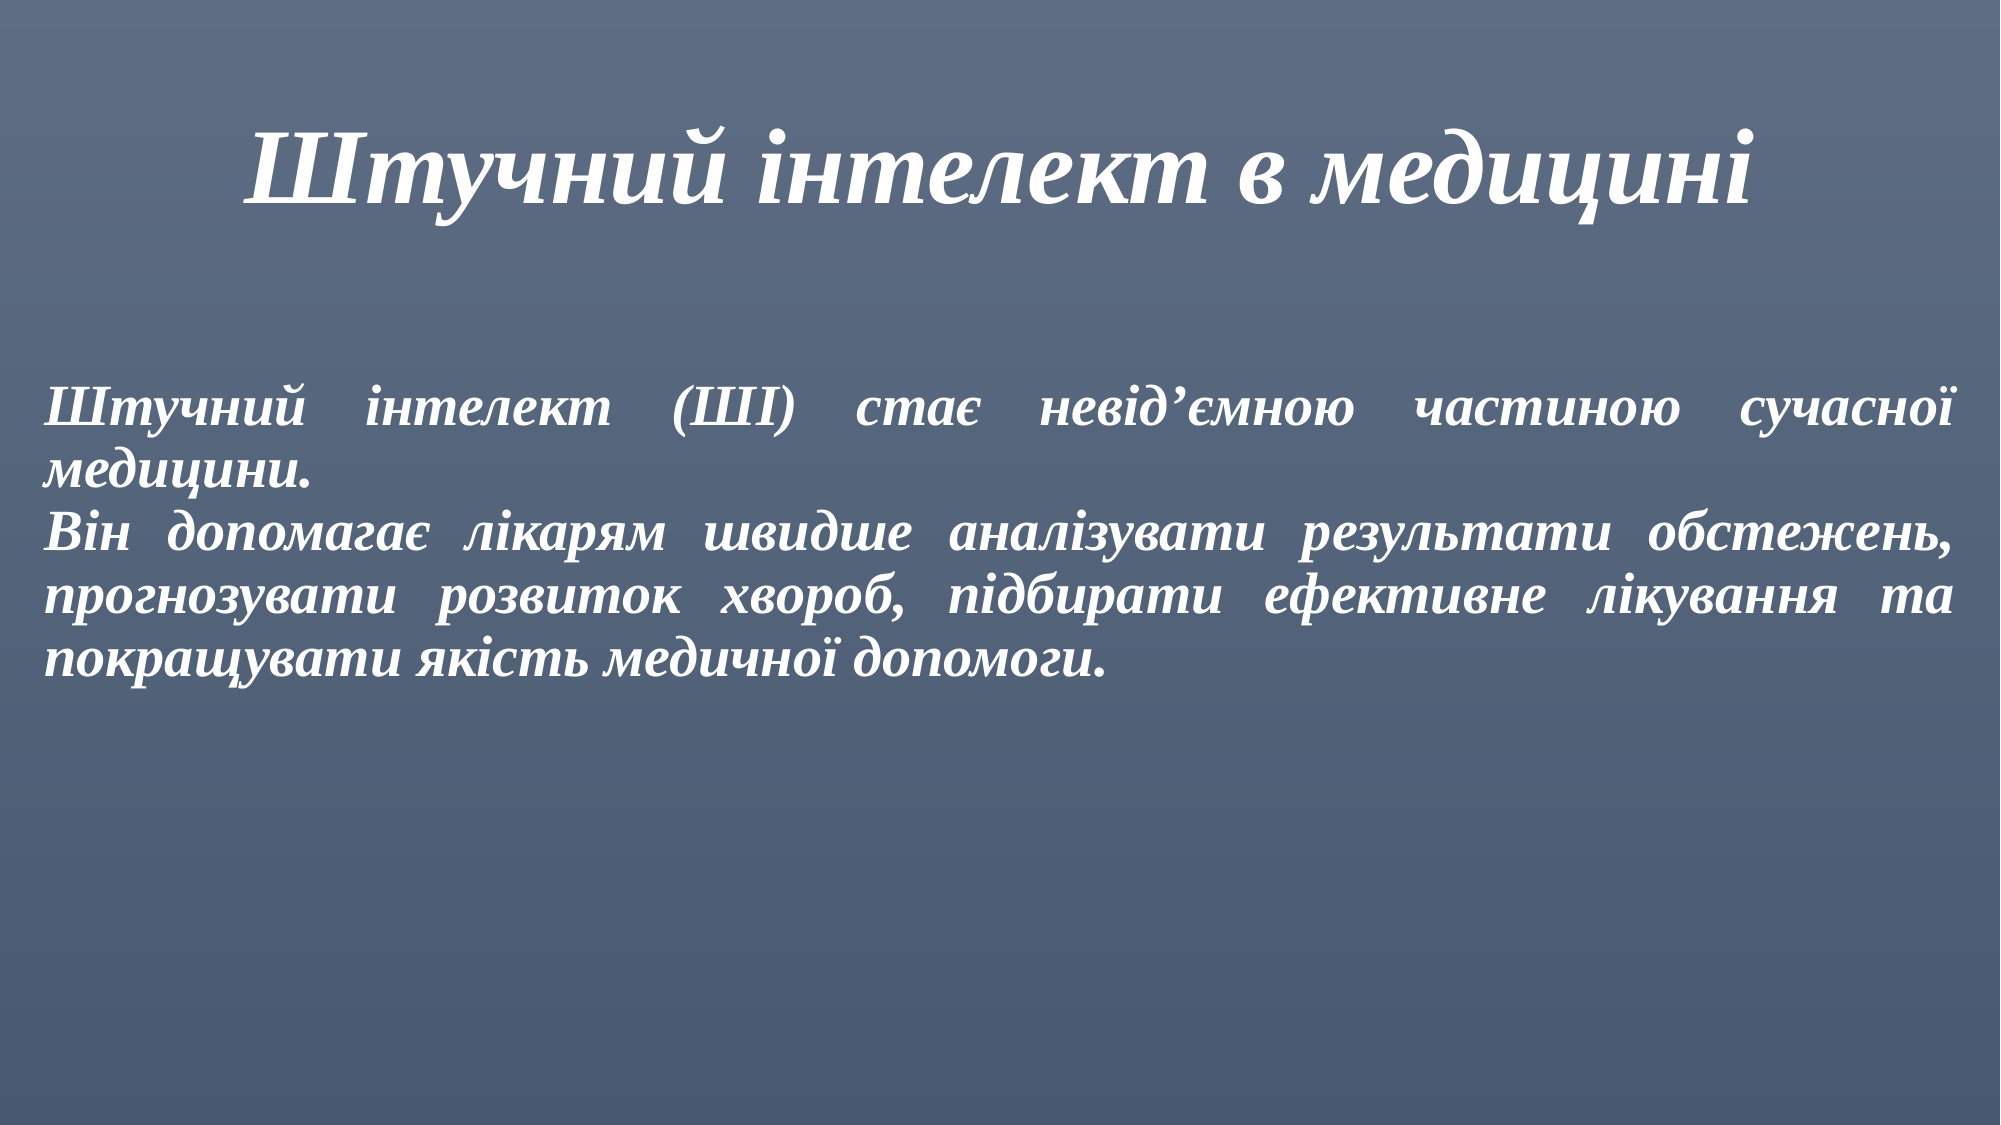

# Штучний інтелект в медицині
Штучний інтелект (ШІ) стає невід’ємною частиною сучасної медицини.
Він допомагає лікарям швидше аналізувати результати обстежень, прогнозувати розвиток хвороб, підбирати ефективне лікування та покращувати якість медичної допомоги.